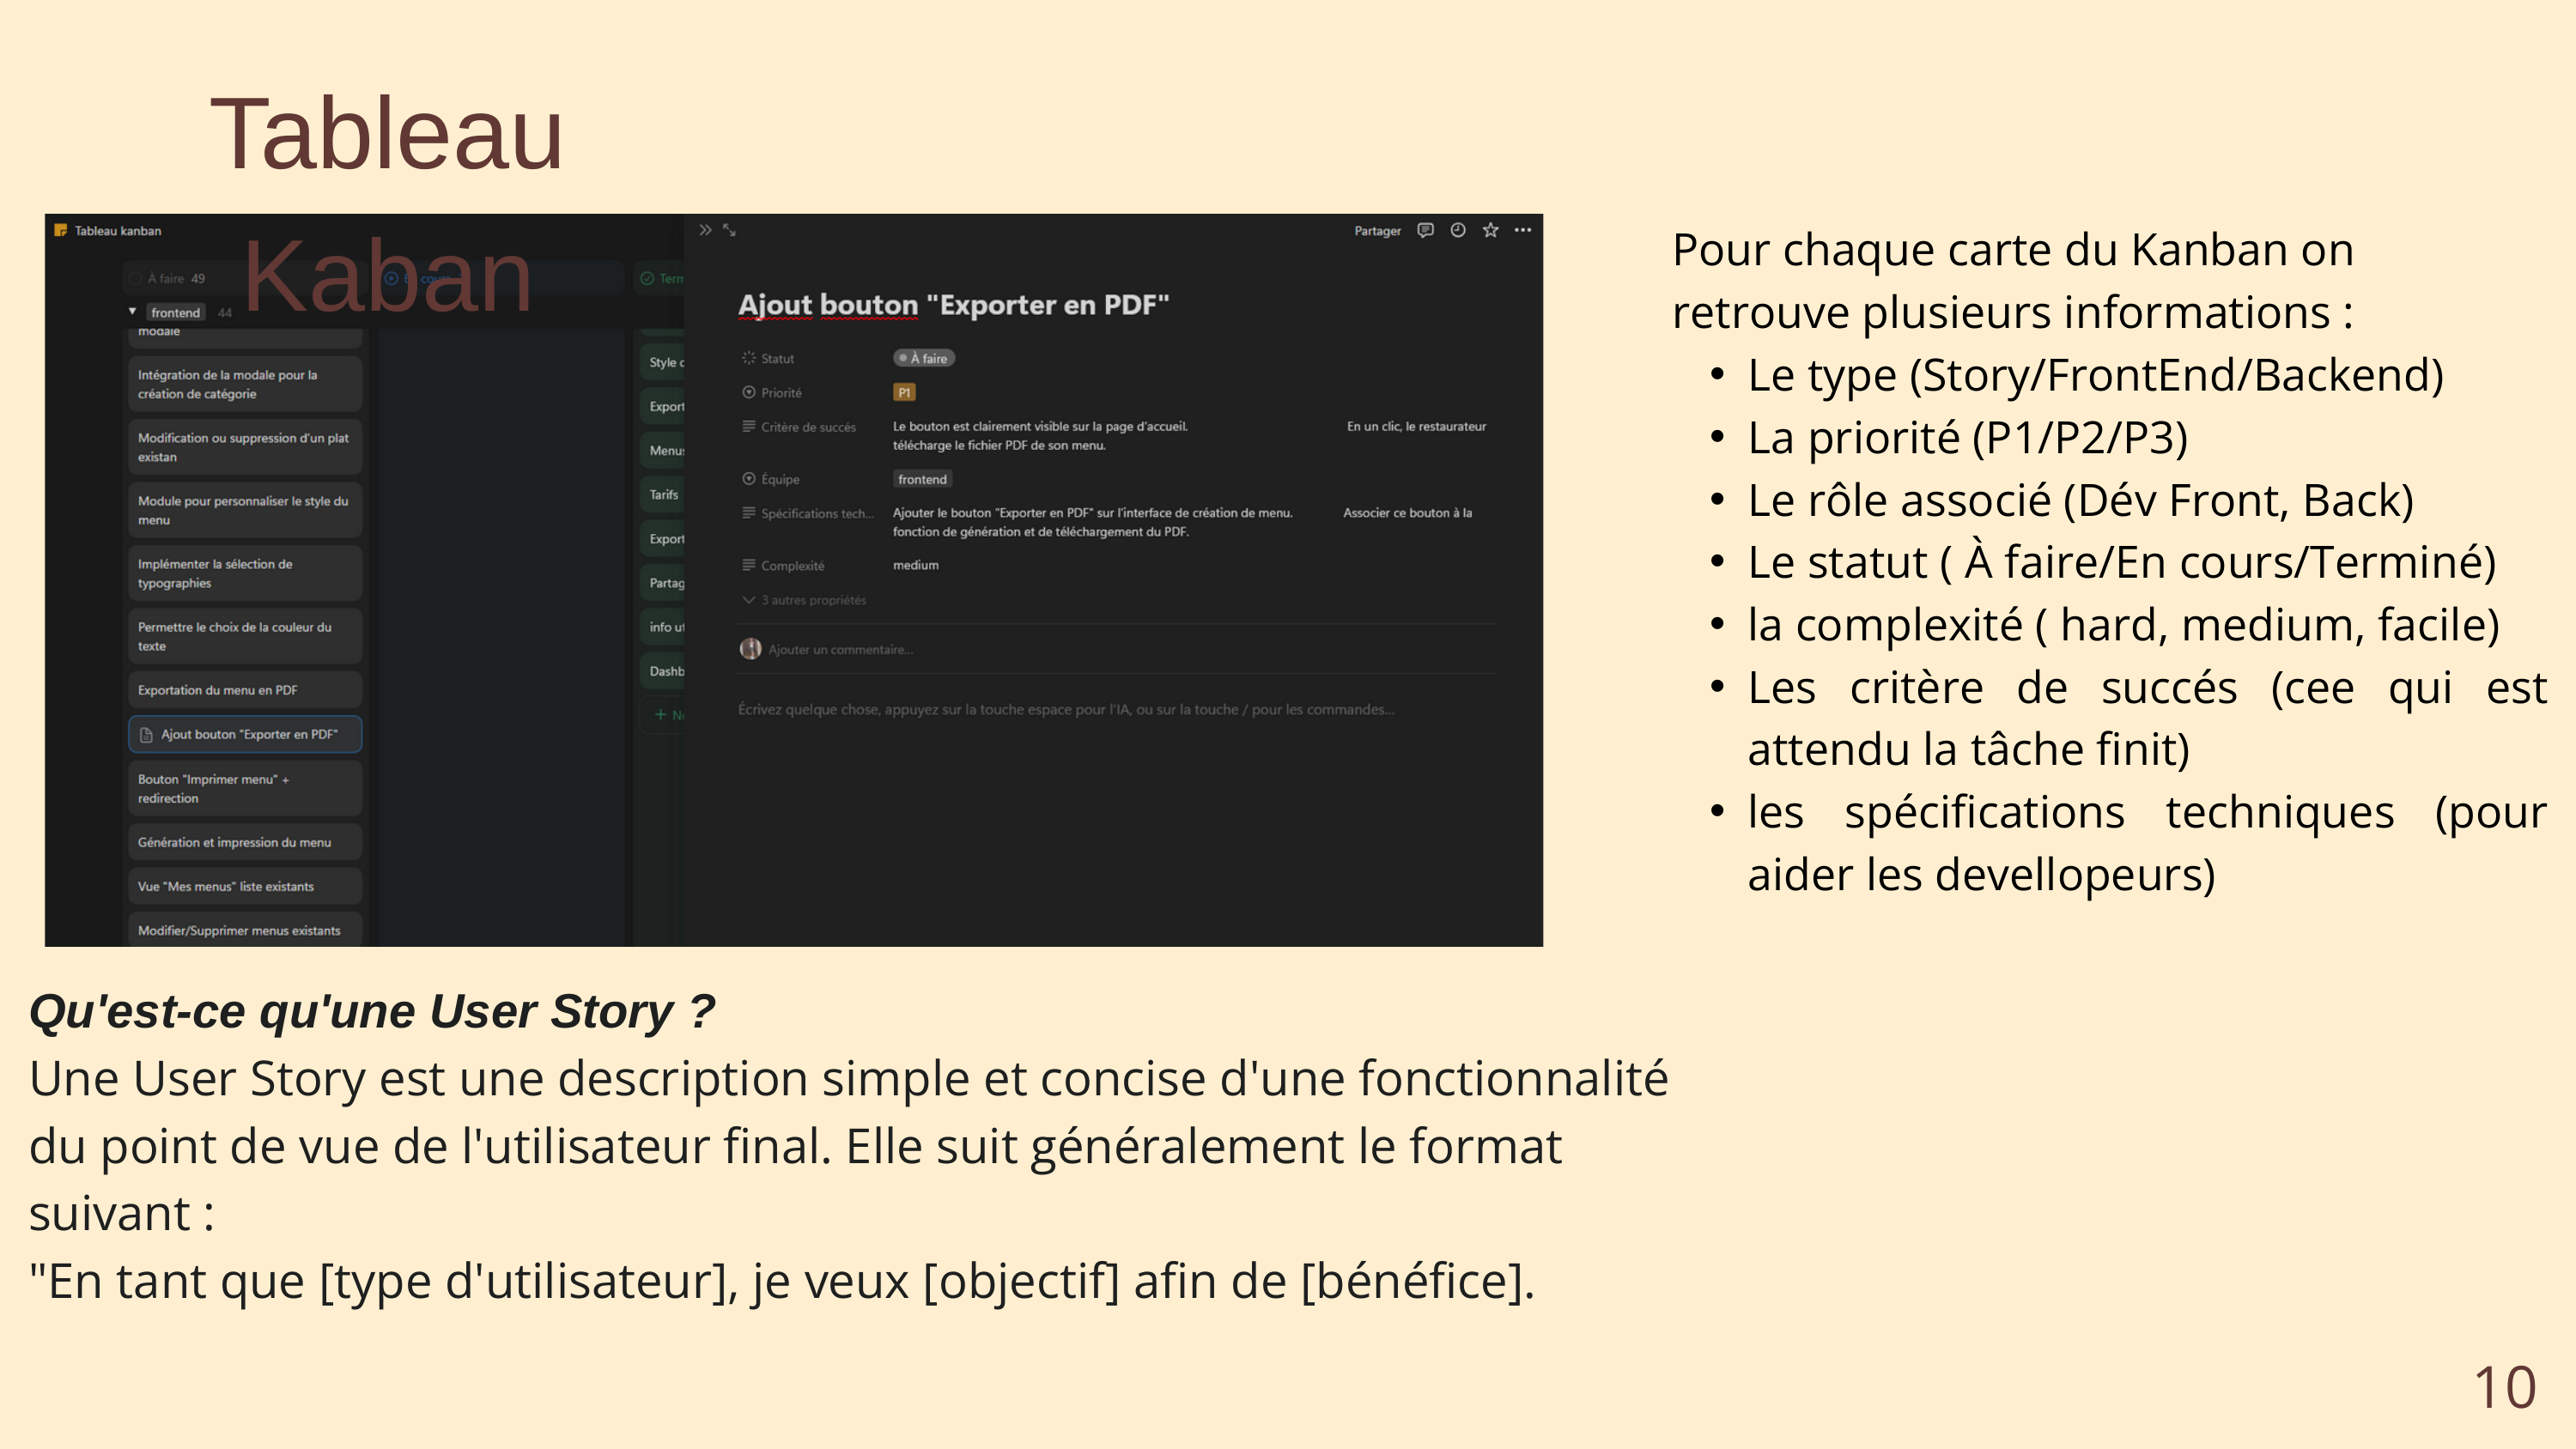

Tableau Kaban
Pour chaque carte du Kanban on
retrouve plusieurs informations :
Le type (Story/FrontEnd/Backend)
La priorité (P1/P2/P3)
Le rôle associé (Dév Front, Back)
Le statut ( À faire/En cours/Terminé)
la complexité ( hard, medium, facile)
Les critère de succés (cee qui est attendu la tâche finit)
les spécifications techniques (pour aider les devellopeurs)

Qu'est-ce qu'une User Story ?
Une User Story est une description simple et concise d'une fonctionnalité
du point de vue de l'utilisateur final. Elle suit généralement le format
suivant :
"En tant que [type d'utilisateur], je veux [objectif] afin de [bénéfice].
10